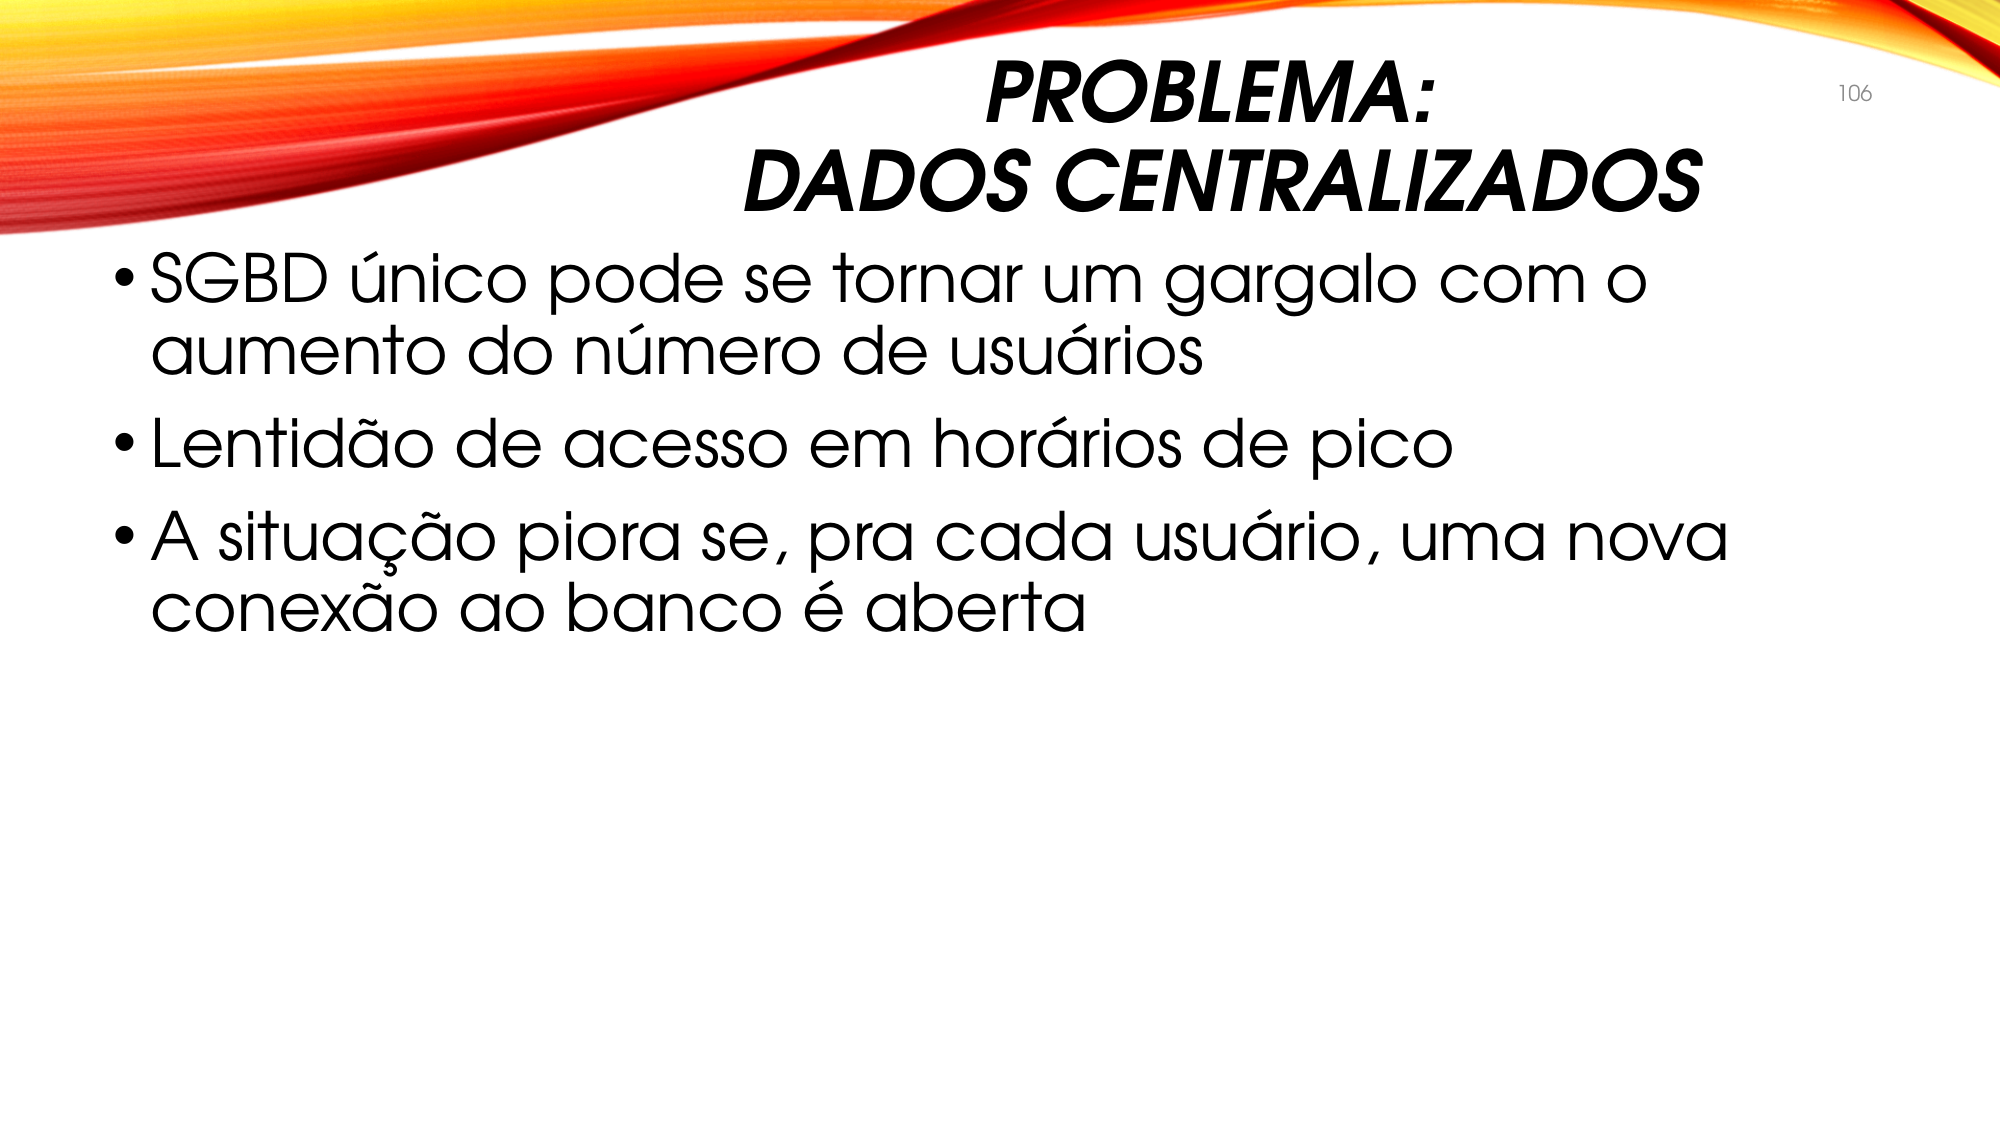

# Problema: Dados centralizados
106
SGBD único pode se tornar um gargalo com o aumento do número de usuários
Lentidão de acesso em horários de pico
A situação piora se, pra cada usuário, uma nova conexão ao banco é aberta